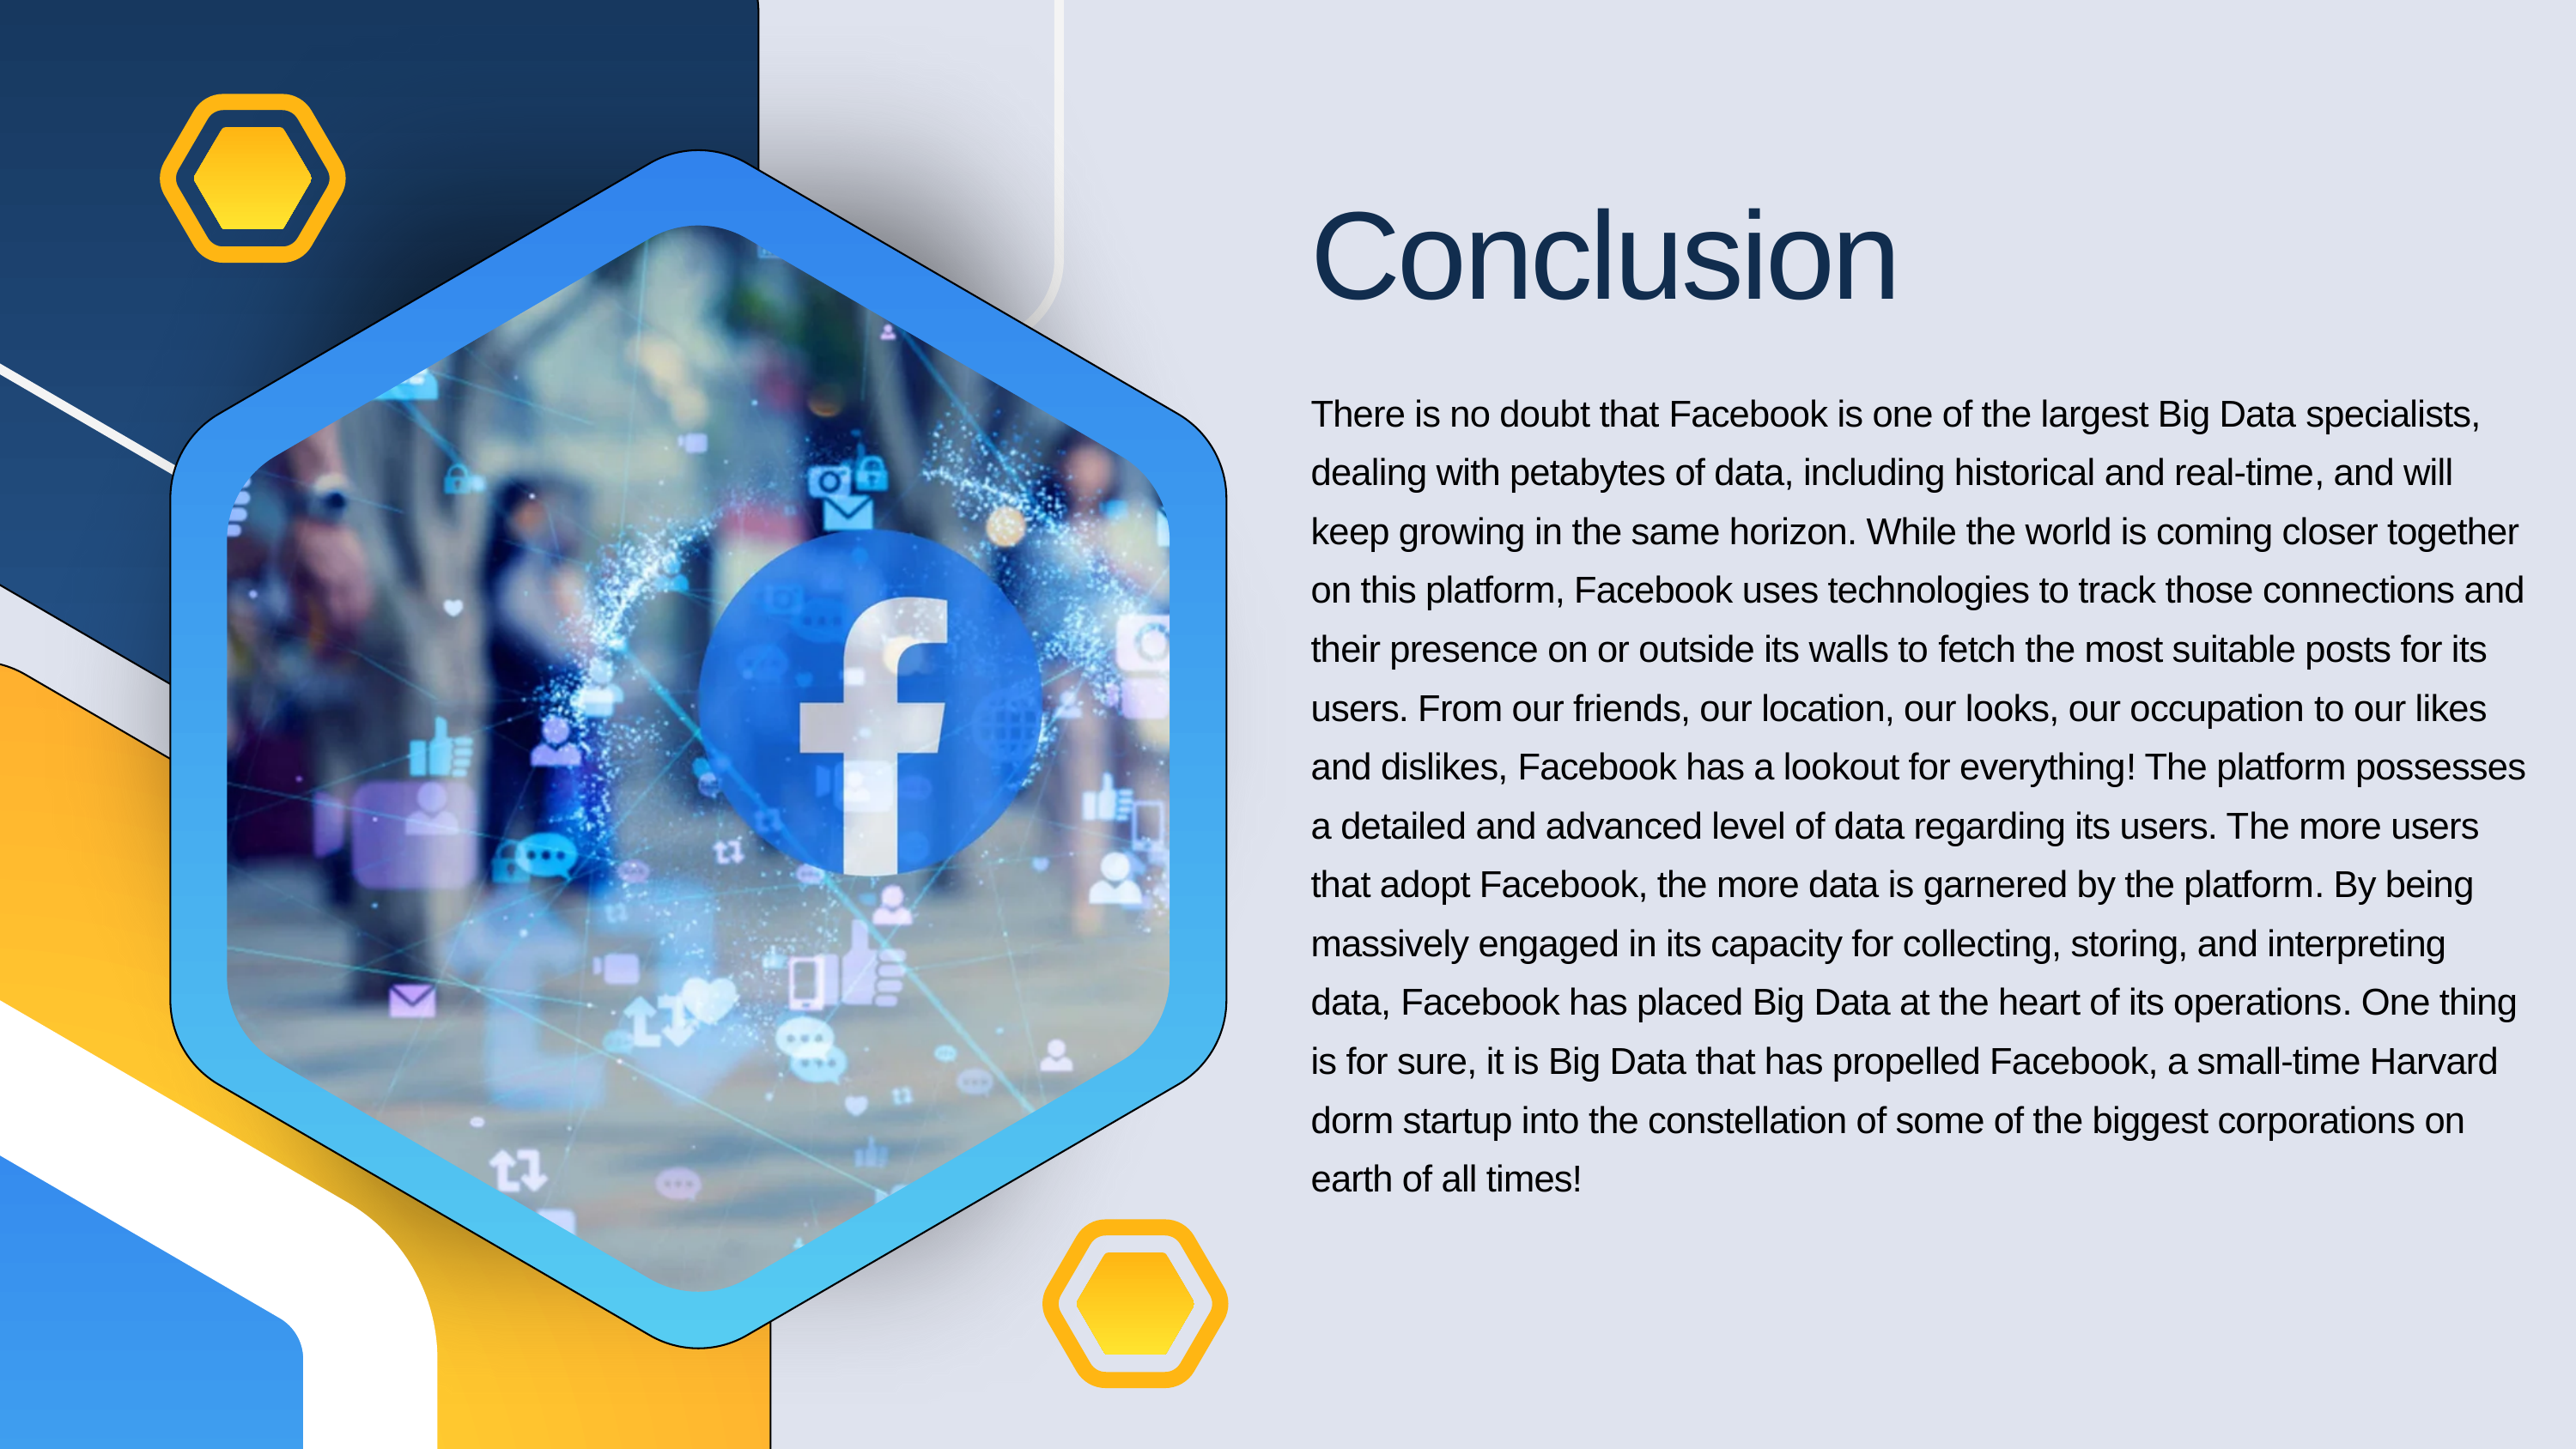

Conclusion

There is no doubt that Facebook is one of the largest Big Data specialists, dealing with petabytes of data, including historical and real-time, and will keep growing in the same horizon. While the world is coming closer together on this platform, Facebook uses technologies to track those connections and their presence on or outside its walls to fetch the most suitable posts for its users. From our friends, our location, our looks, our occupation to our likes and dislikes, Facebook has a lookout for everything! The platform possesses a detailed and advanced level of data regarding its users. The more users that adopt Facebook, the more data is garnered by the platform. By being massively engaged in its capacity for collecting, storing, and interpreting data, Facebook has placed Big Data at the heart of its operations. One thing is for sure, it is Big Data that has propelled Facebook, a small-time Harvard dorm startup into the constellation of some of the biggest corporations on earth of all times!